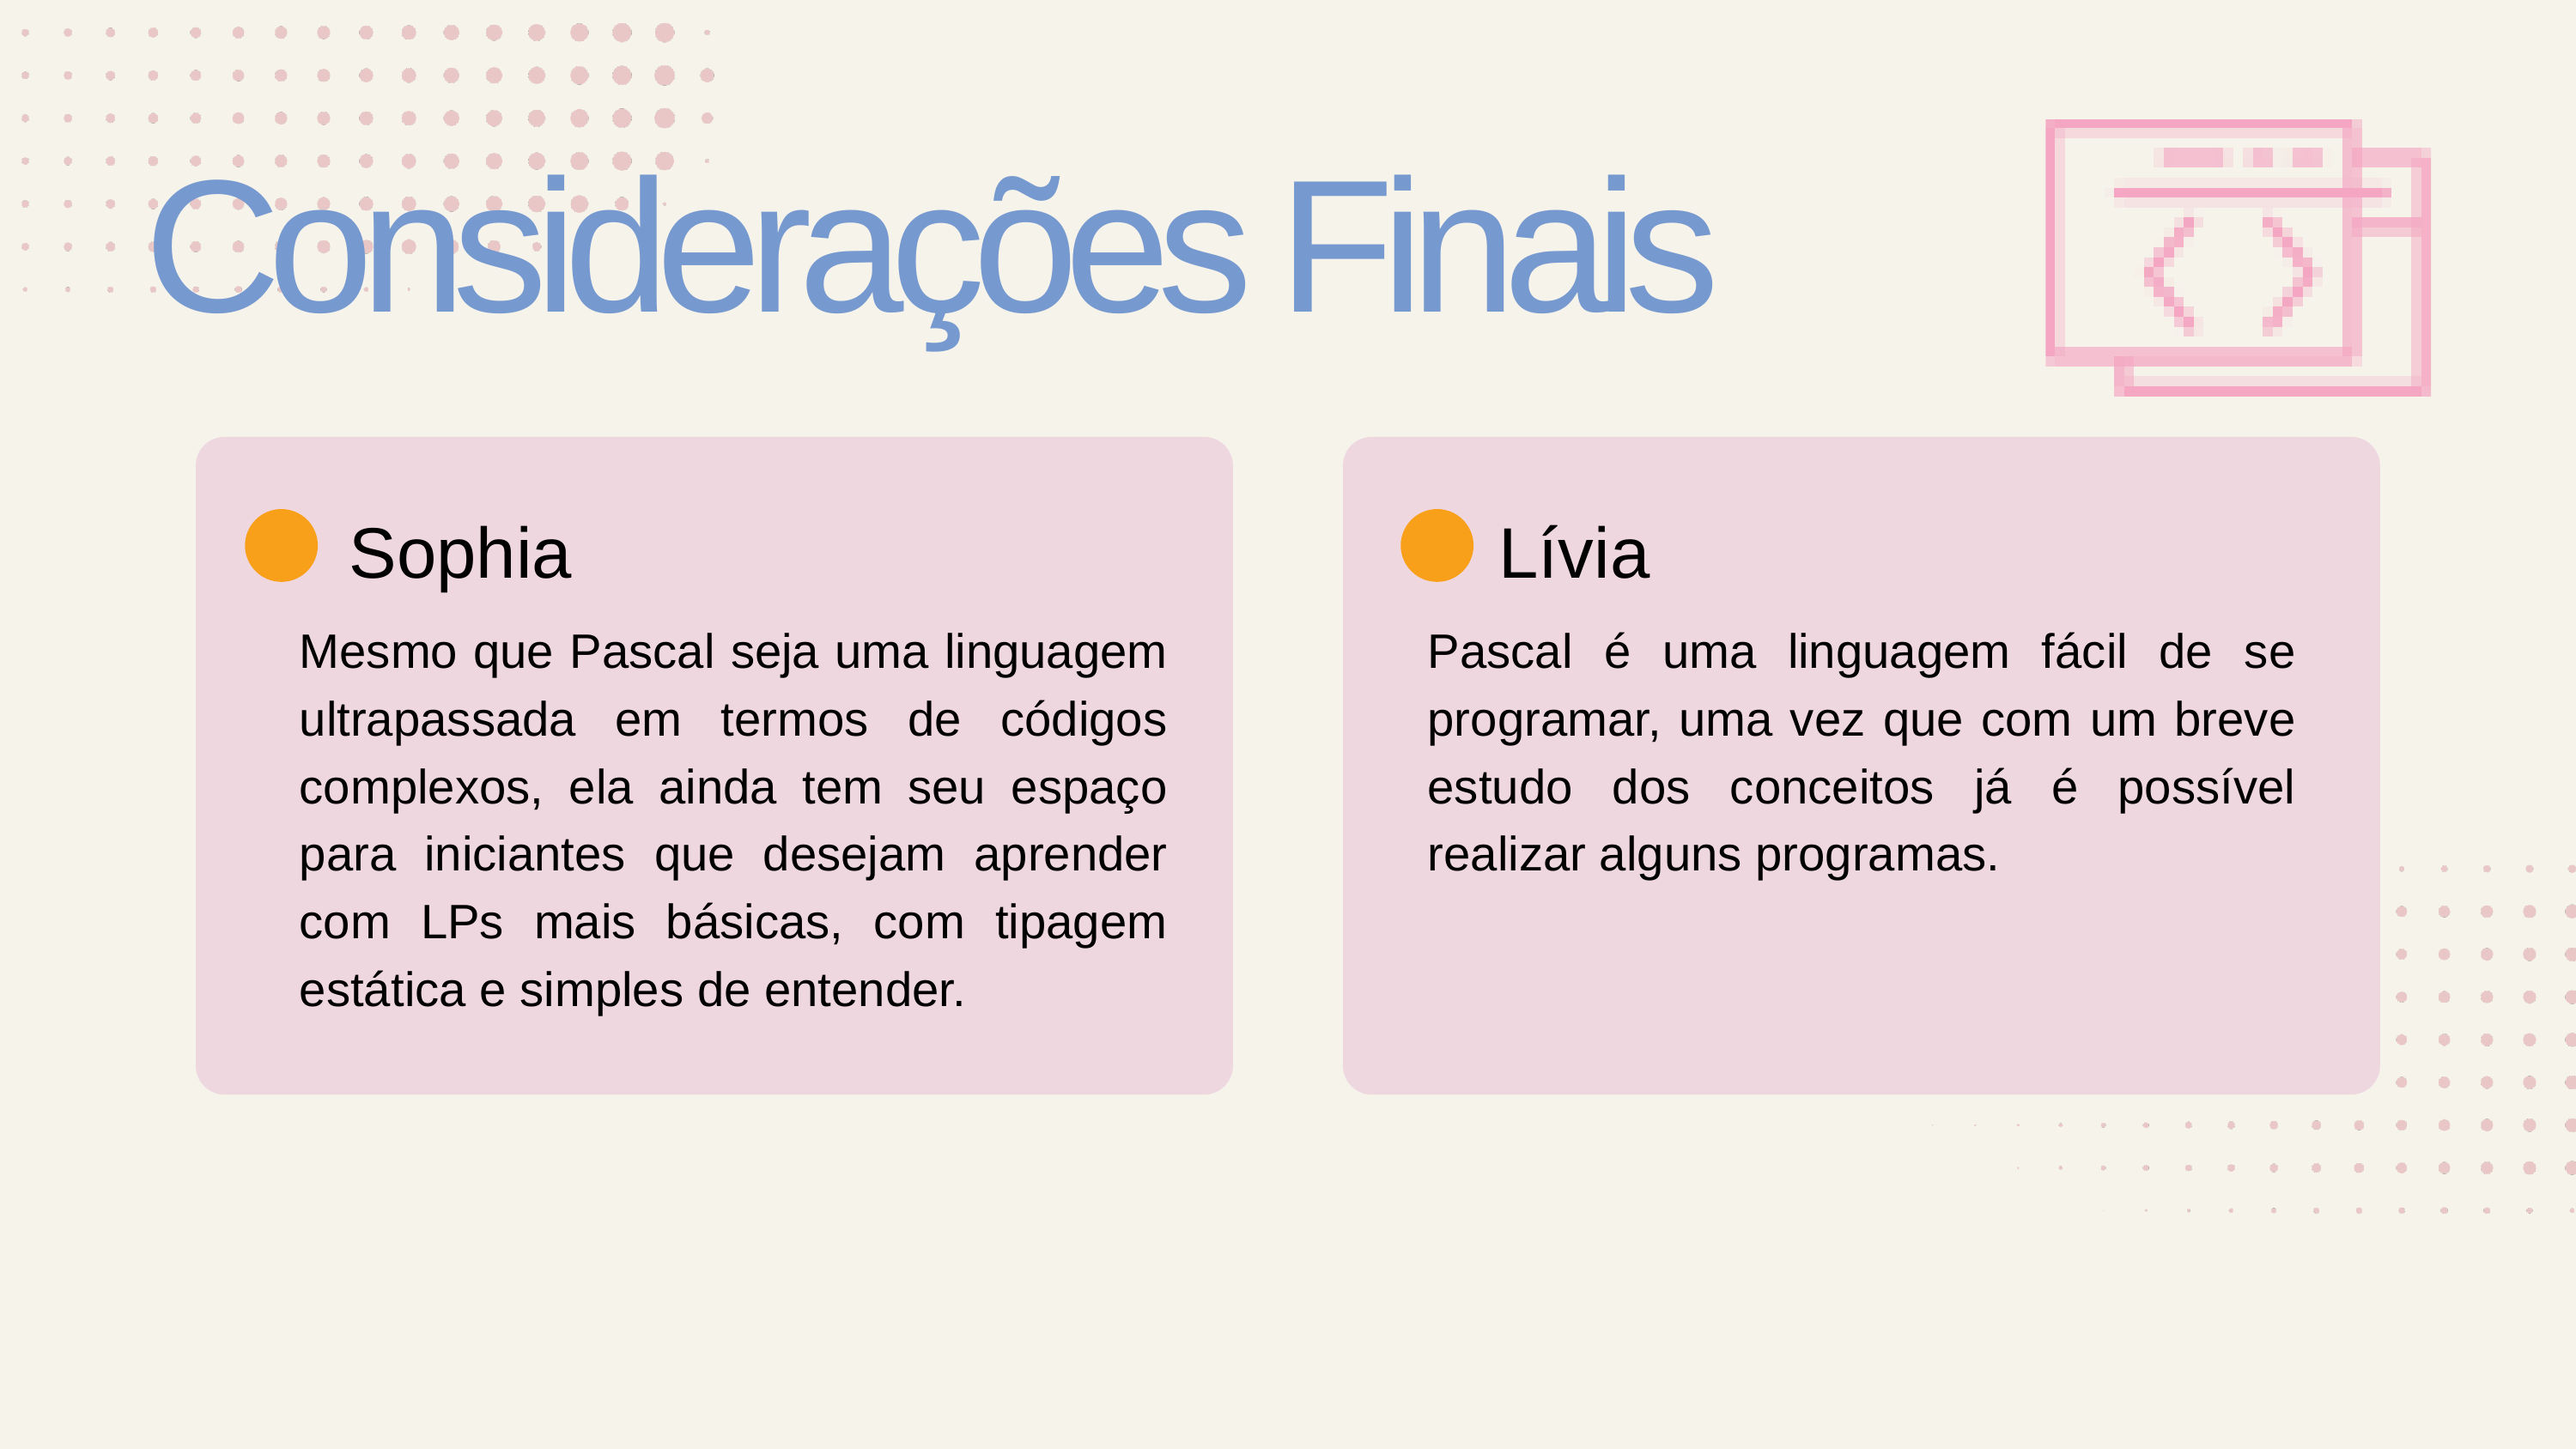

Considerações Finais

Sophia
Lívia

Mesmo que Pascal seja uma linguagem ultrapassada em termos de códigos complexos, ela ainda tem seu espaço para iniciantes que desejam aprender com LPs mais básicas, com tipagem estática e simples de entender.
Pascal é uma linguagem fácil de se programar, uma vez que com um breve estudo dos conceitos já é possível realizar alguns programas.